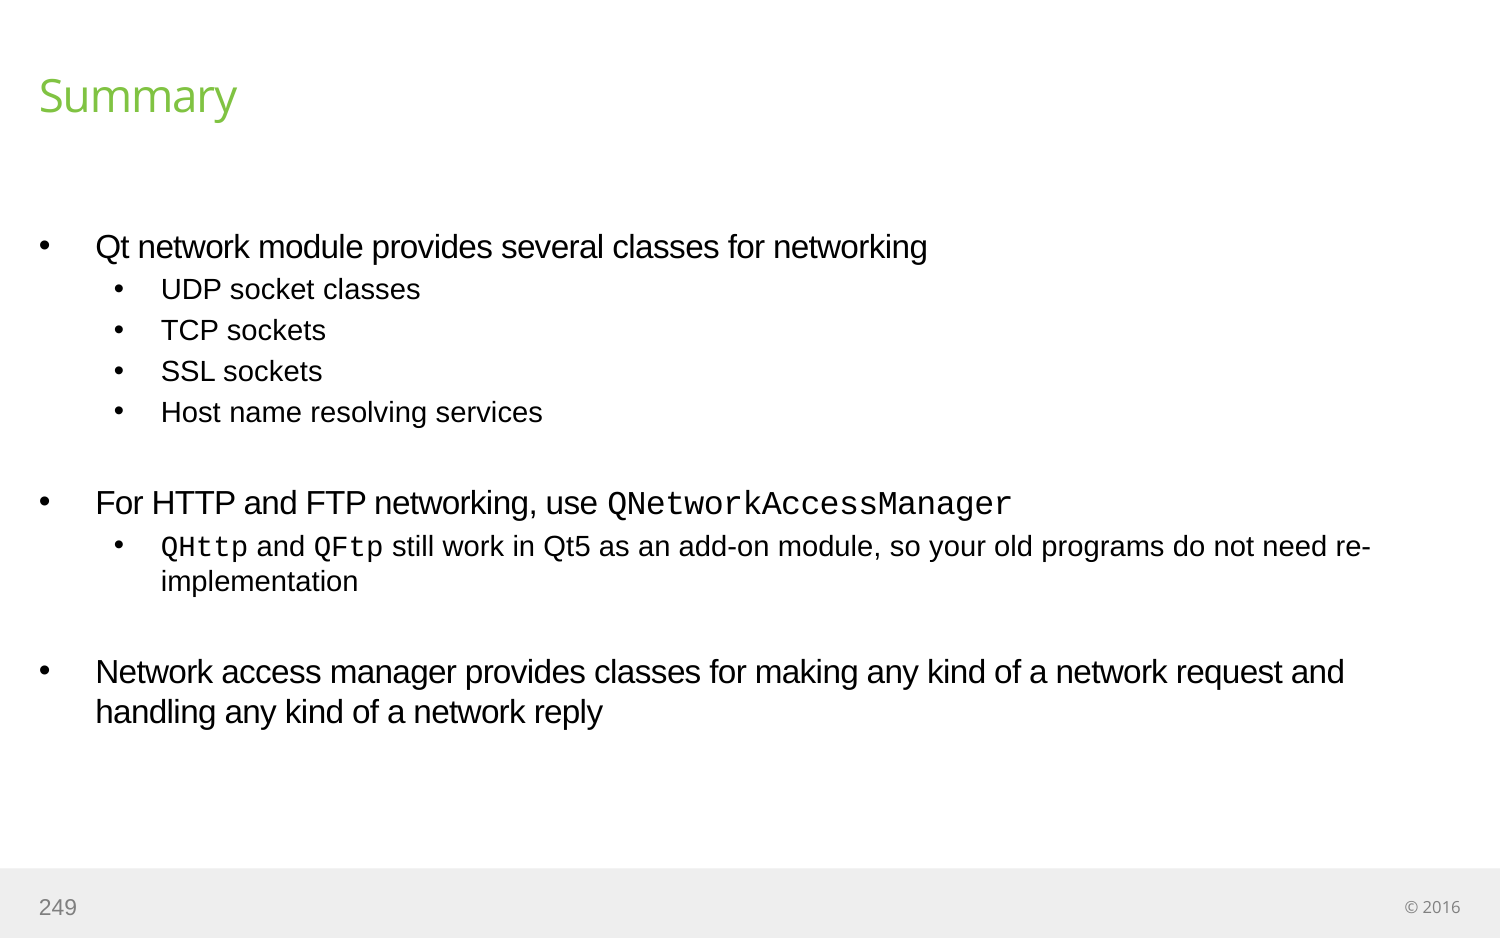

# Summary
Qt network module provides several classes for networking
UDP socket classes
TCP sockets
SSL sockets
Host name resolving services

For HTTP and FTP networking, use QNetworkAccessManager
QHttp and QFtp still work in Qt5 as an add-on module, so your old programs do not need re-implementation

Network access manager provides classes for making any kind of a network request and handling any kind of a network reply

249
© 2016